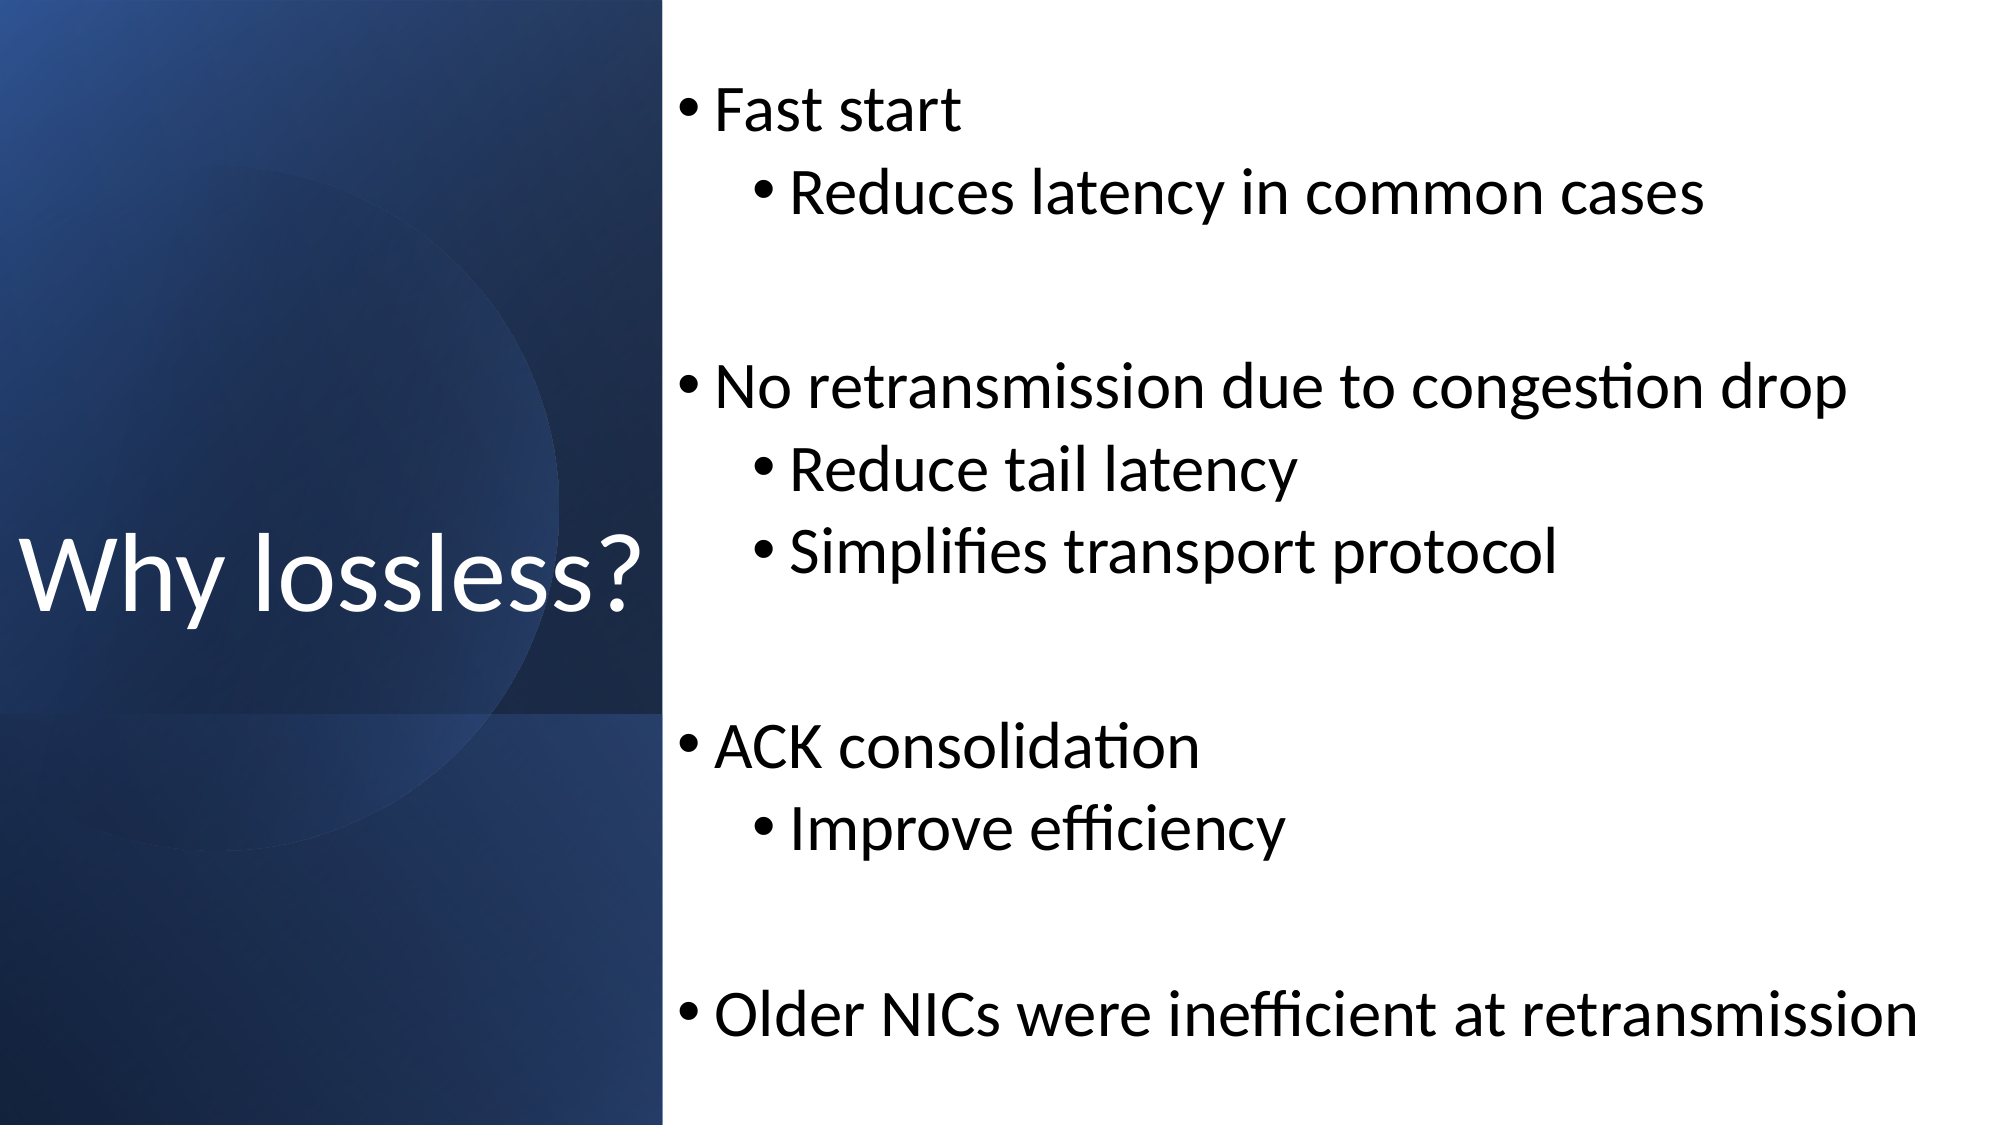

Fast start
Reduces latency in common cases

No retransmission due to congestion drop
Reduce tail latency
Simplifies transport protocol

ACK consolidation
Improve efficiency

Older NICs were inefficient at retransmission
# Why lossless?

20